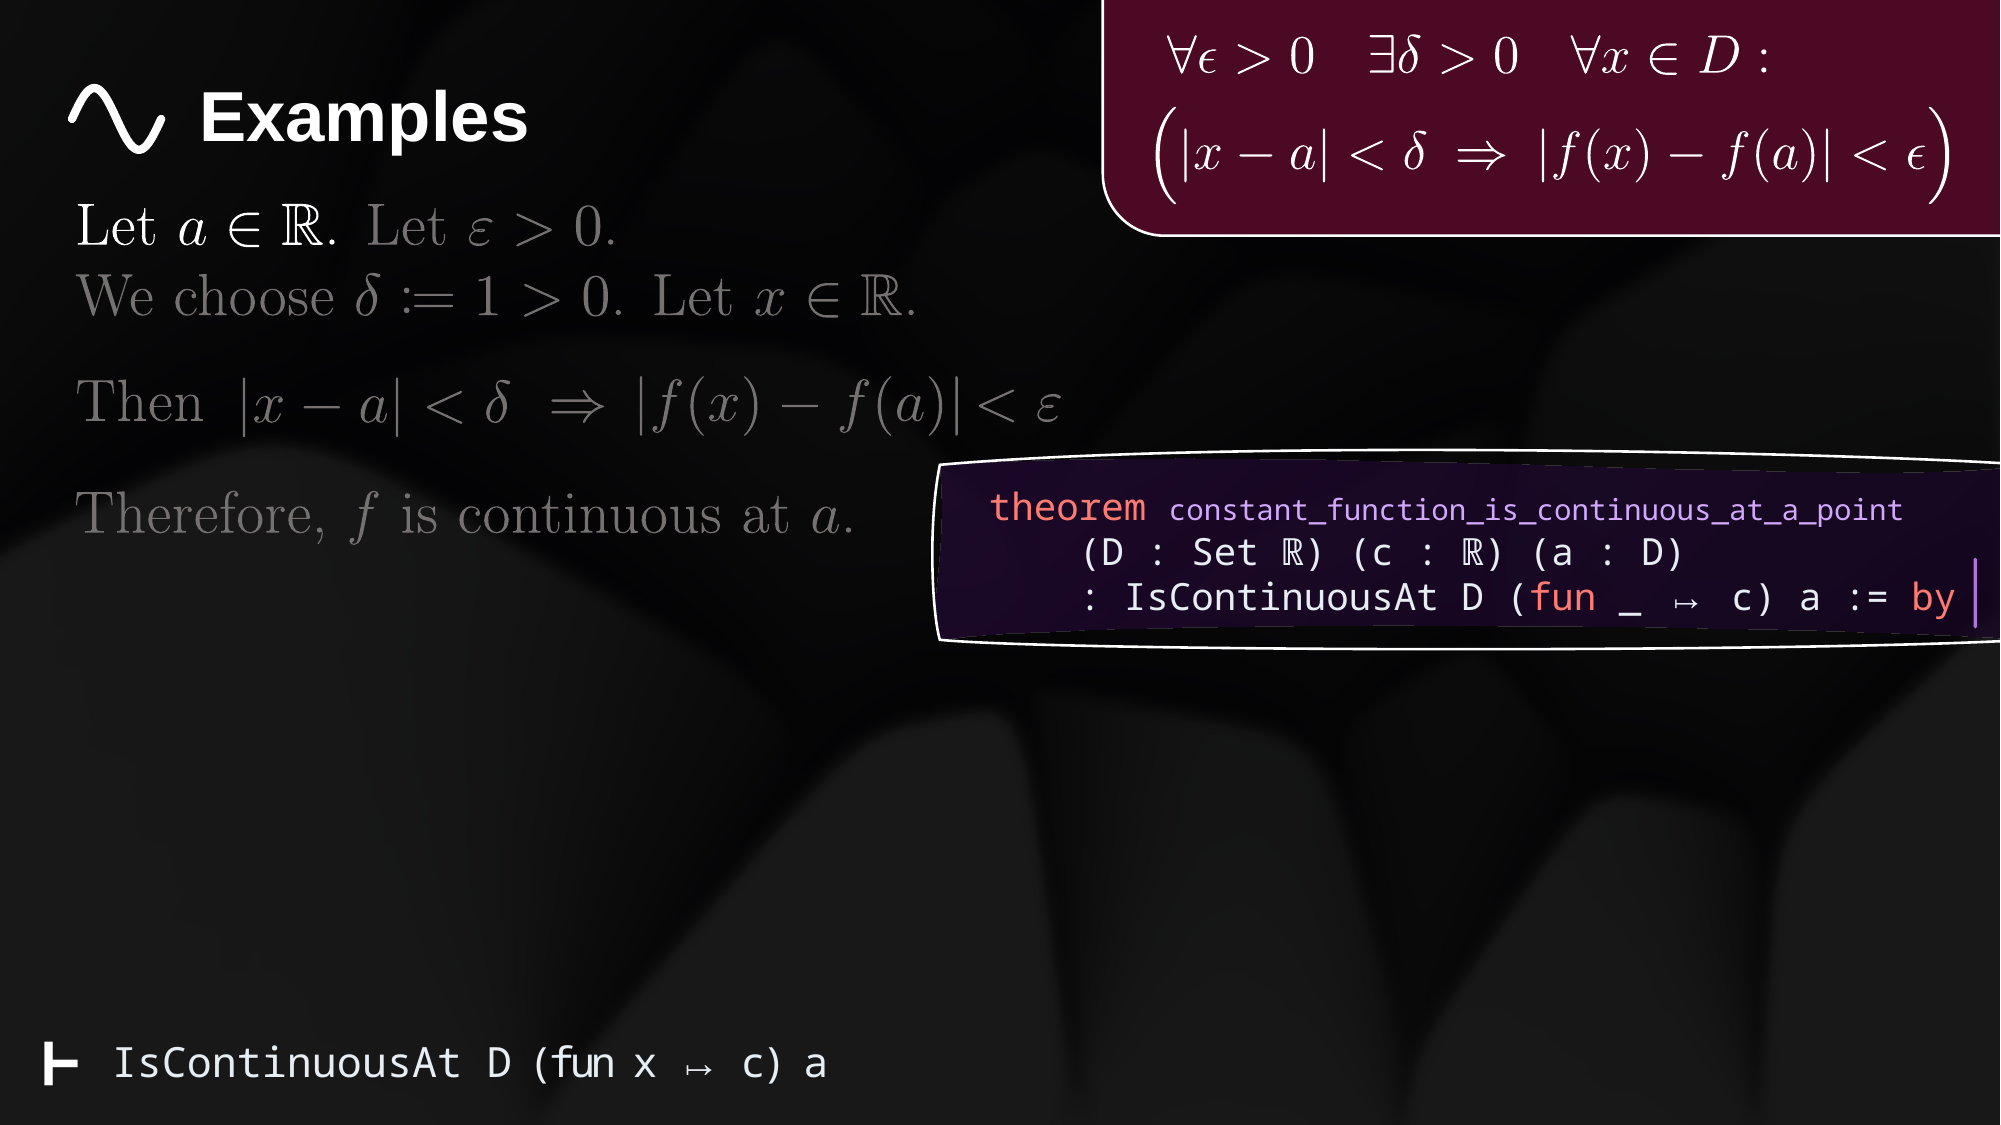

# Examples

theorem constant_function_is_continuous_at_a_point
    (D : Set ℝ) (c : ℝ) (a : D)
    : IsContinuousAt D (fun _ ↦ c) a := by

⊢
IsContinuousAt D (fun x ↦ c) a